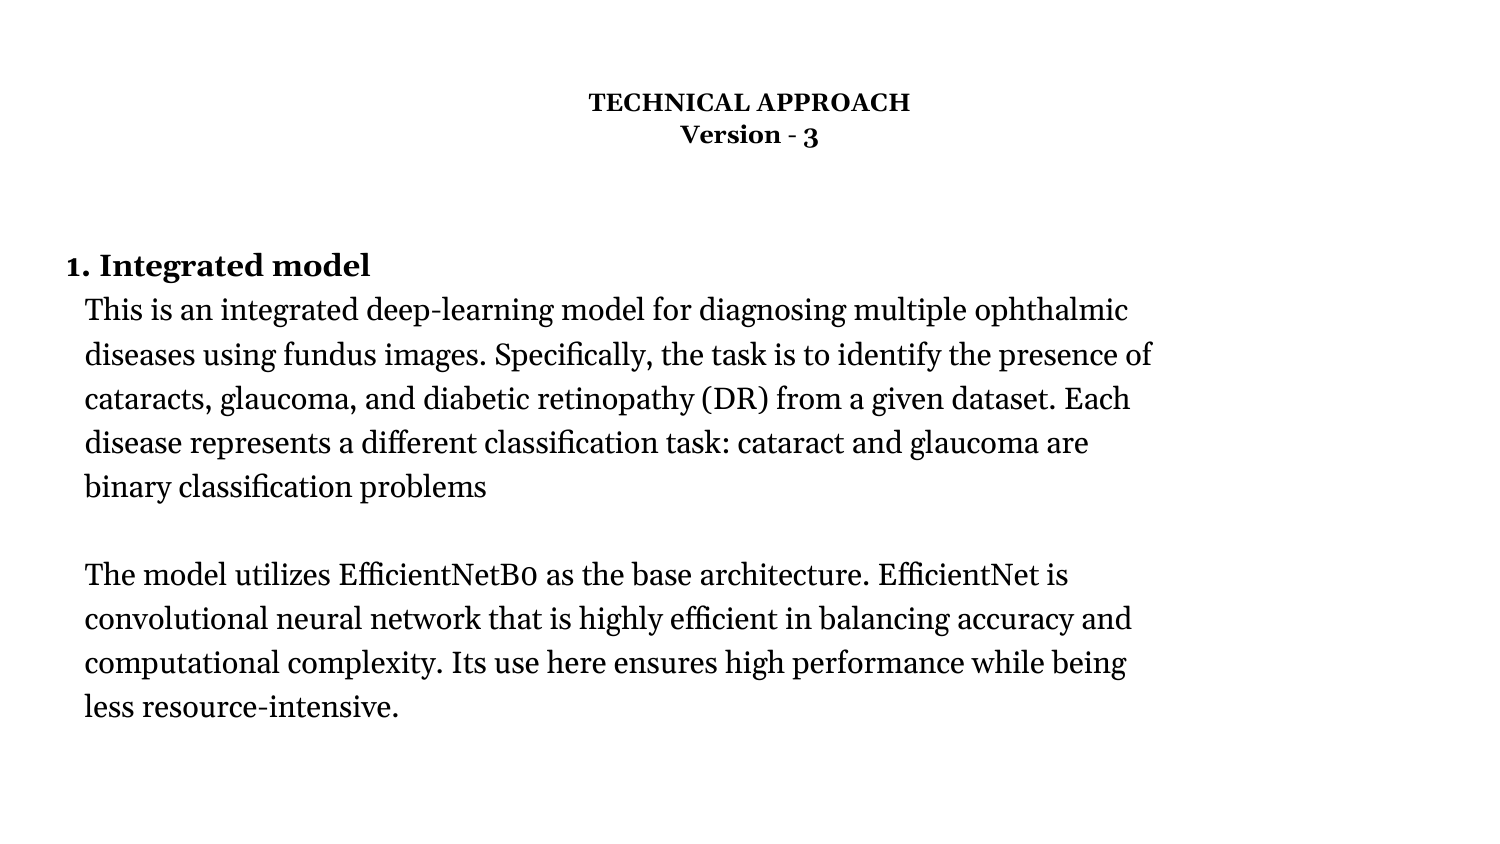

# TECHNICAL APPROACH Version - 3

1. Integrated model
This is an integrated deep-learning model for diagnosing multiple ophthalmic
diseases using fundus images. Specifically, the task is to identify the presence of
cataracts, glaucoma, and diabetic retinopathy (DR) from a given dataset. Each
disease represents a different classification task: cataract and glaucoma are
binary classification problems

The model utilizes EfficientNetB0 as the base architecture. EfficientNet is
convolutional neural network that is highly efficient in balancing accuracy and
computational complexity. Its use here ensures high performance while being
less resource-intensive.